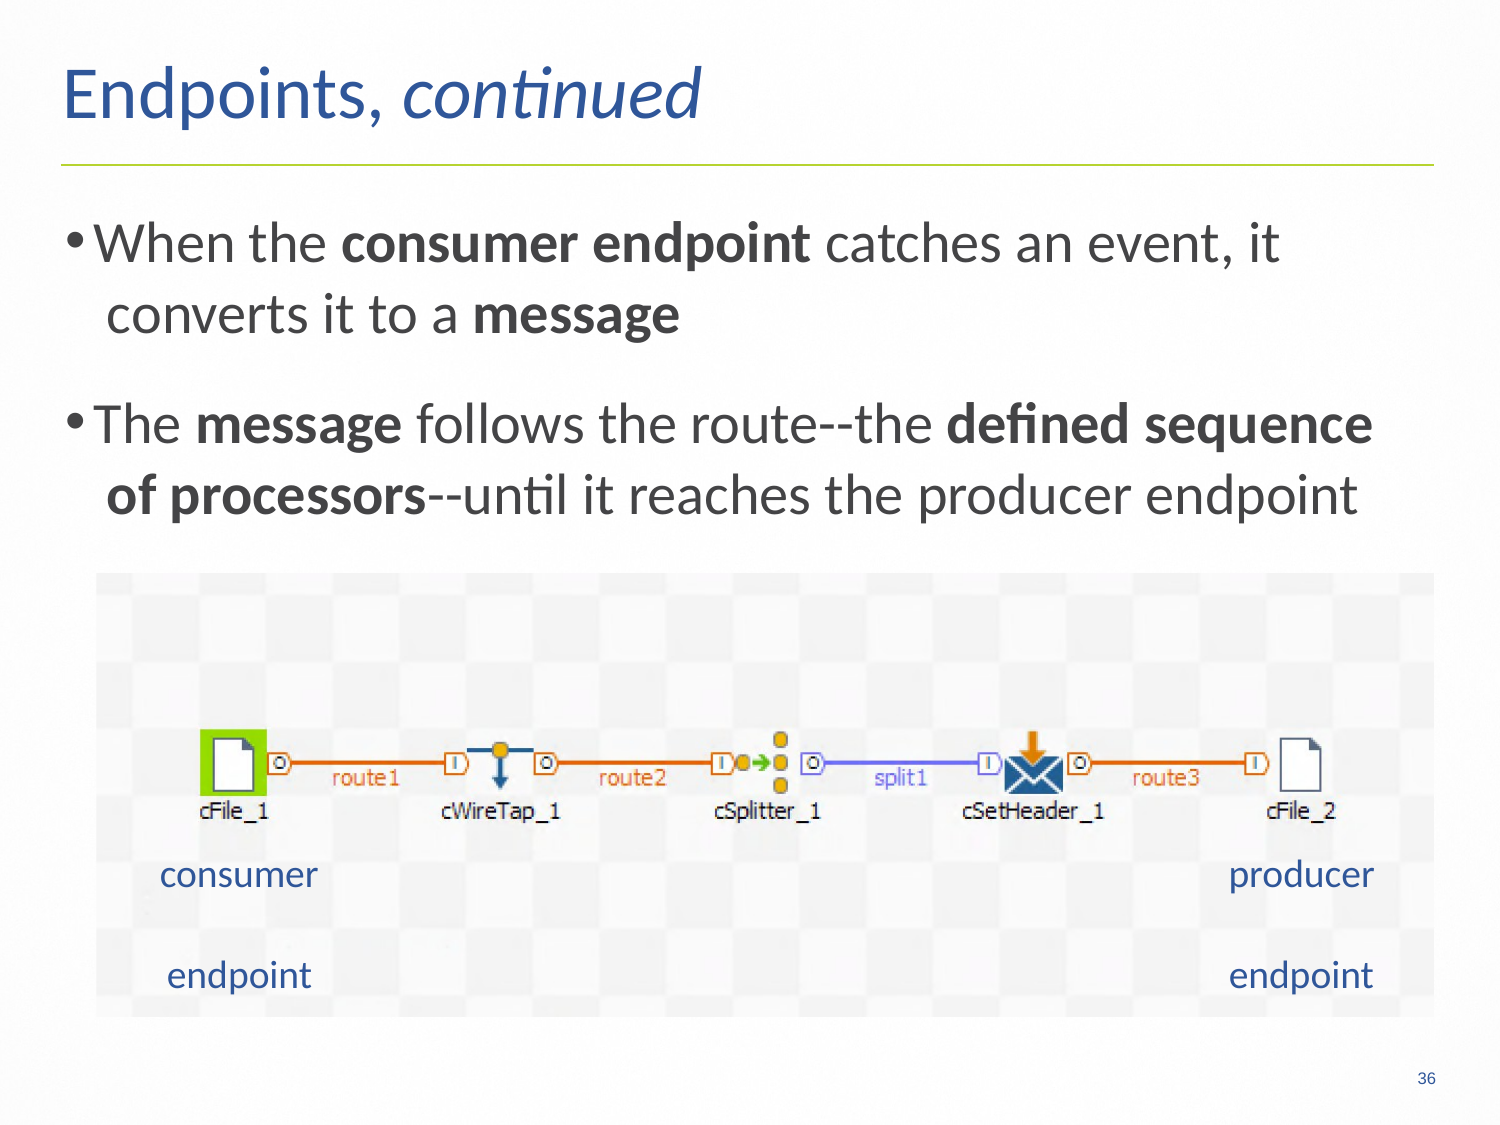

36
# Endpoints, continued

When the consumer endpoint catches an event, it  converts it to a message
The message follows the route--the defined sequence  of processors--until it reaches the producer endpoint

consumer  endpoint
producer  endpoint